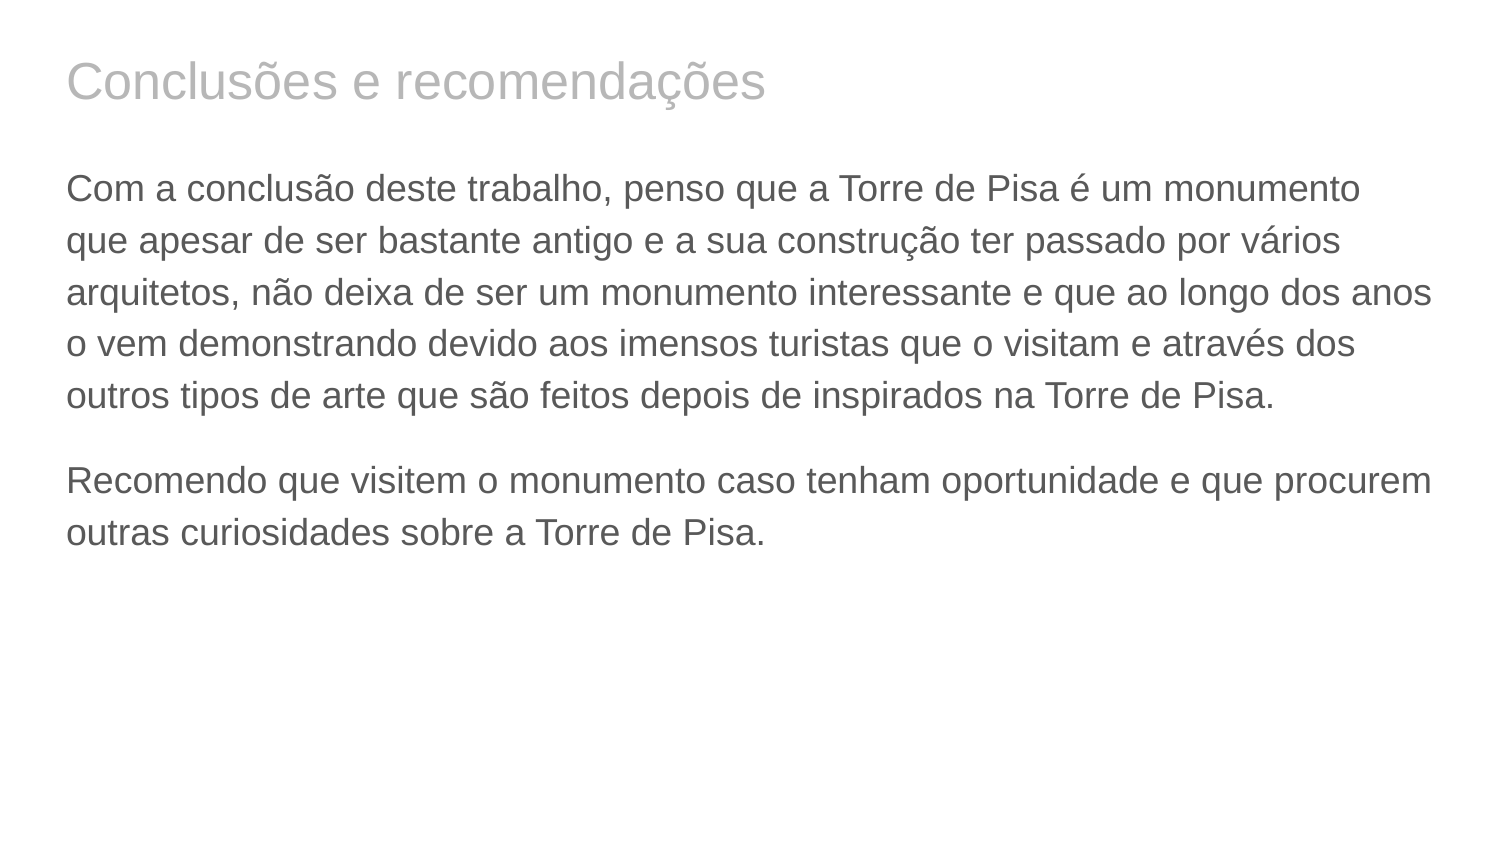

# Conclusões e recomendações
Com a conclusão deste trabalho, penso que a Torre de Pisa é um monumento que apesar de ser bastante antigo e a sua construção ter passado por vários arquitetos, não deixa de ser um monumento interessante e que ao longo dos anos o vem demonstrando devido aos imensos turistas que o visitam e através dos outros tipos de arte que são feitos depois de inspirados na Torre de Pisa.
Recomendo que visitem o monumento caso tenham oportunidade e que procurem outras curiosidades sobre a Torre de Pisa.